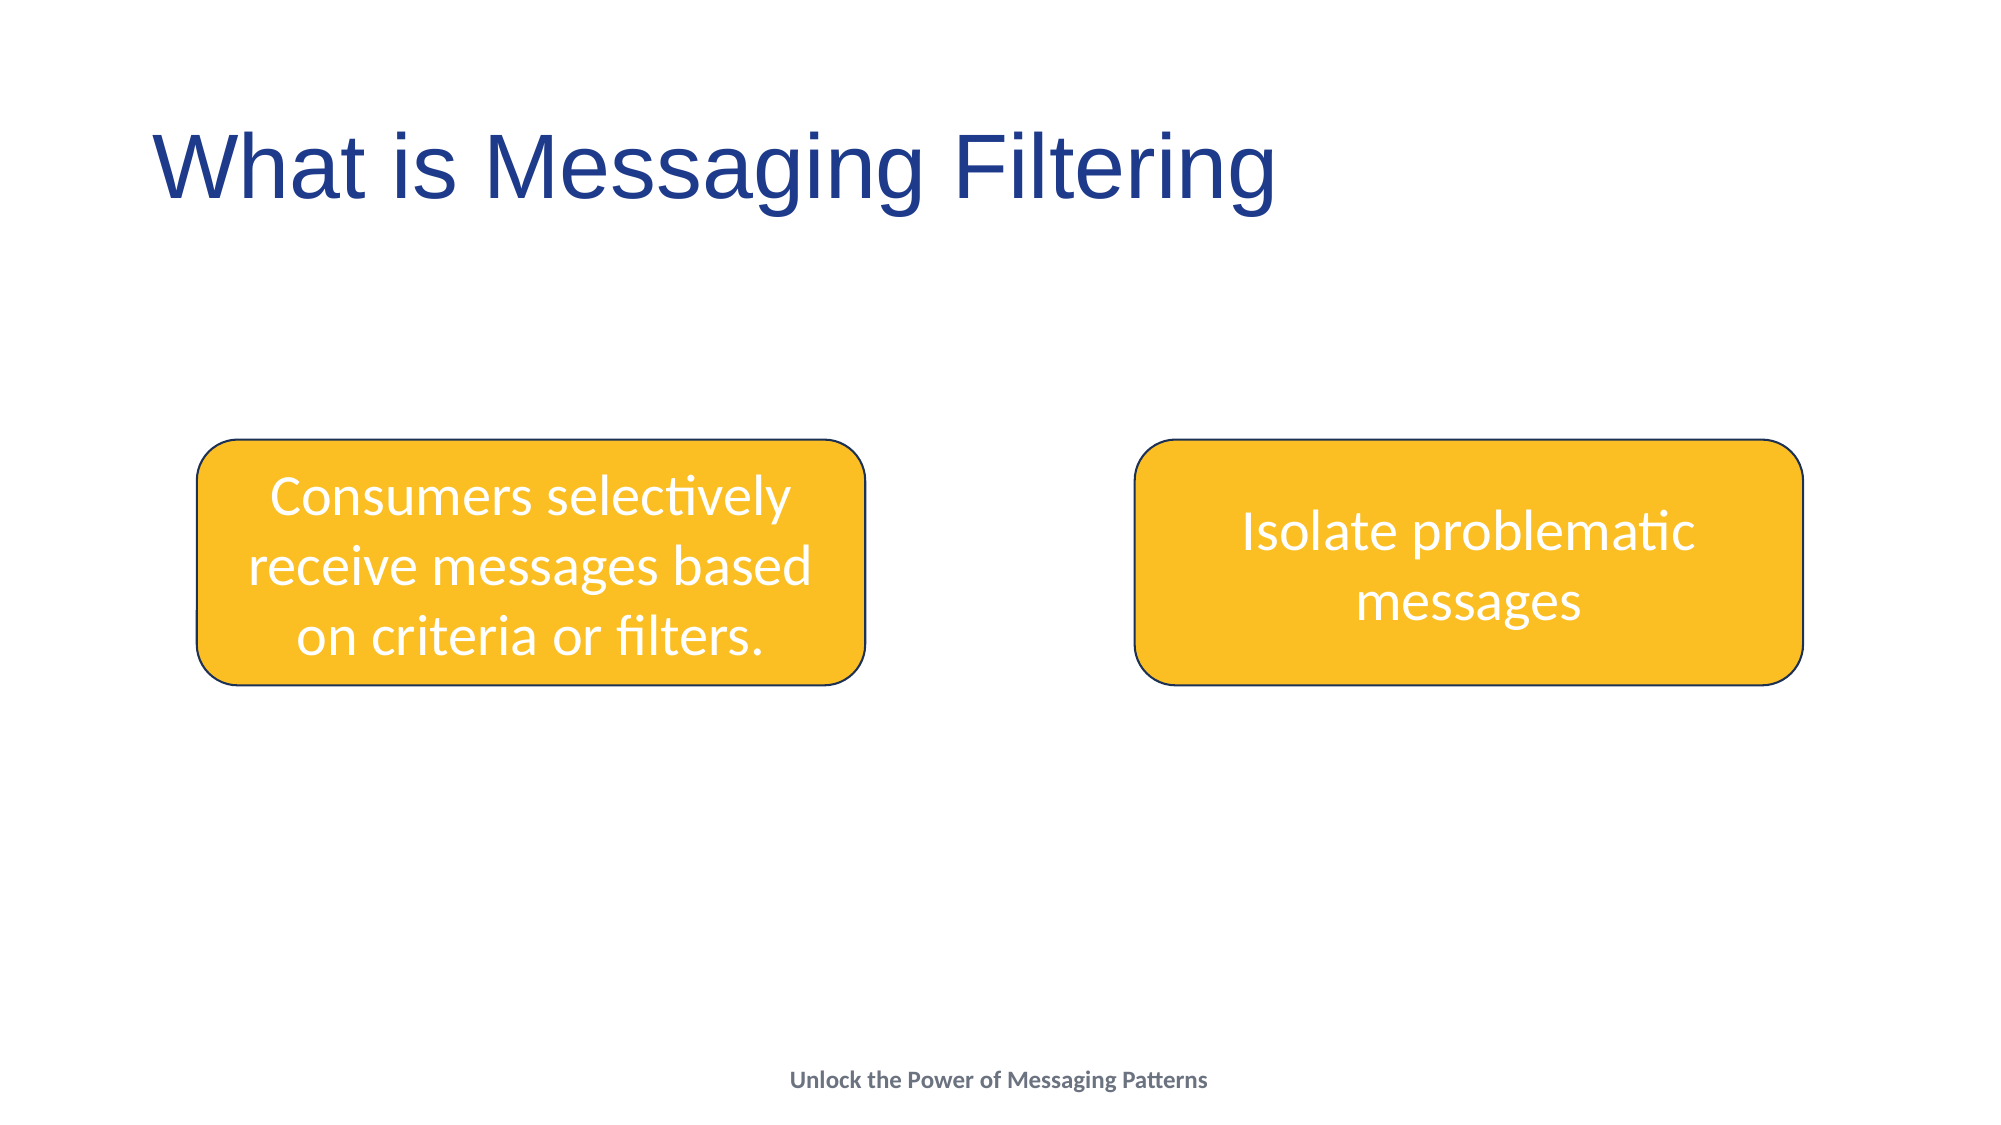

# What is Messaging Filtering
Consumers selectively receive messages based on criteria or filters.
Isolate problematic messages